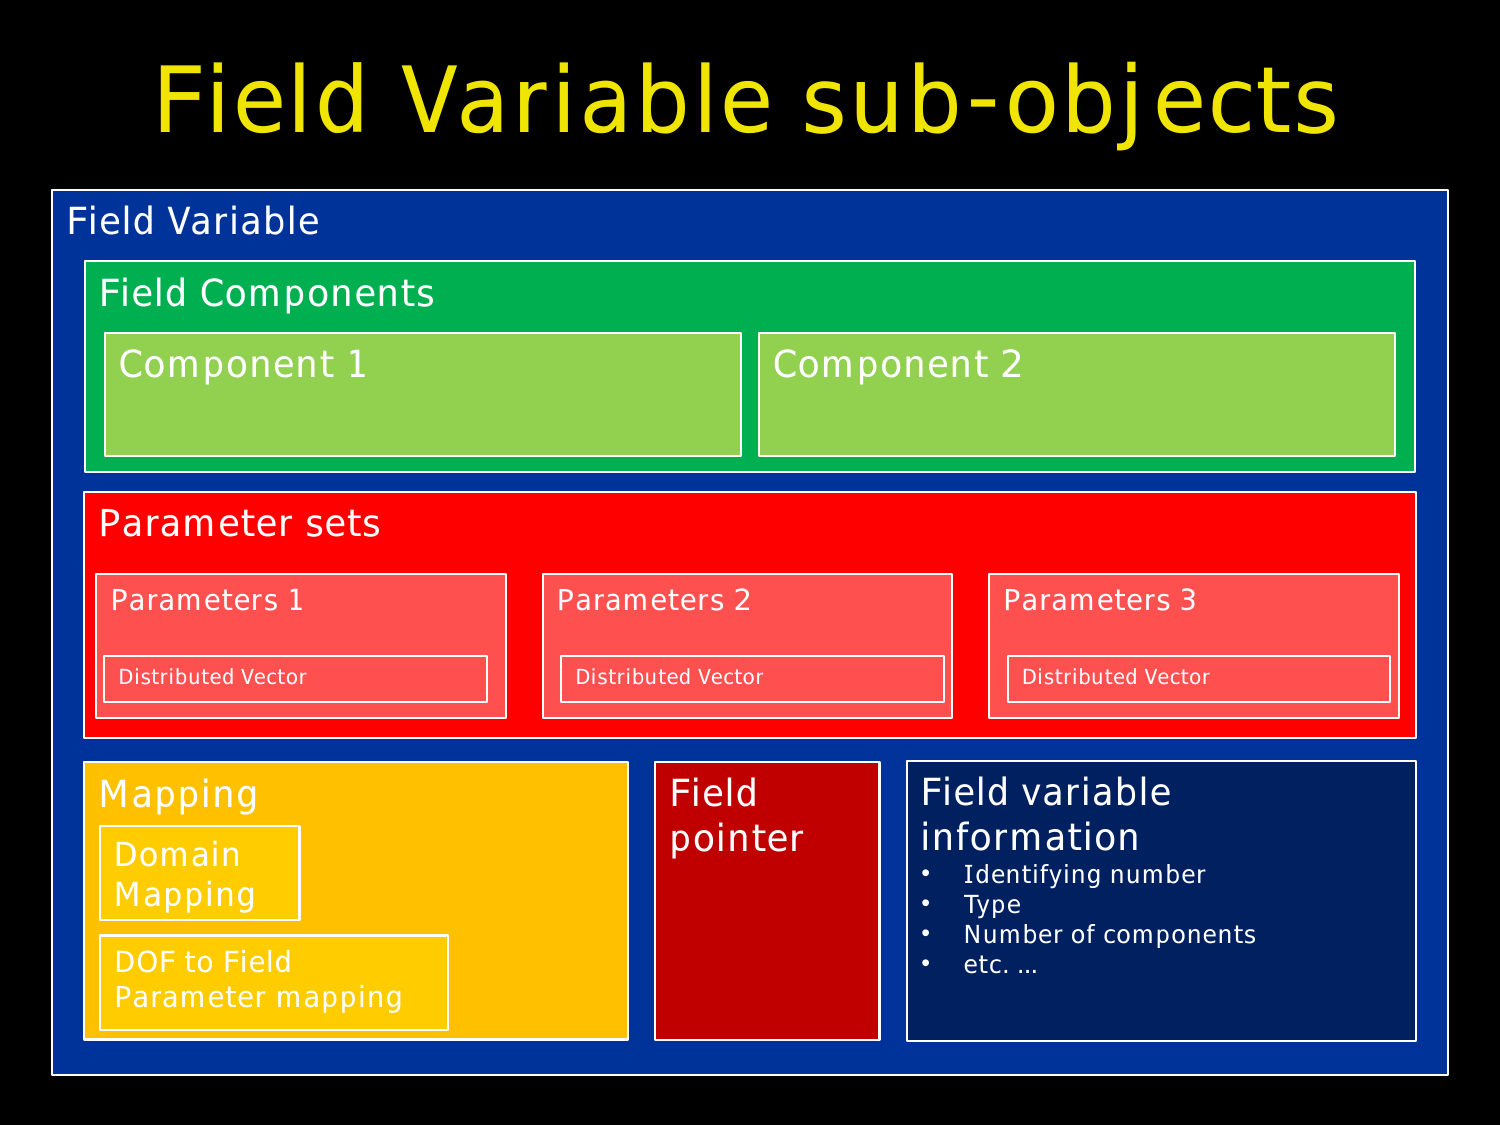

# Field Variable sub-objects
Field Variable
Field Components
Component 1
Component 2
Parameter sets
Parameters 1
Distributed Vector
Parameters 2
Distributed Vector
Parameters 3
Distributed Vector
Field variable information
 Identifying number
 Type
 Number of components
 etc. …
Field pointer
Mapping
Domain Mapping
DOF to Field Parameter mapping